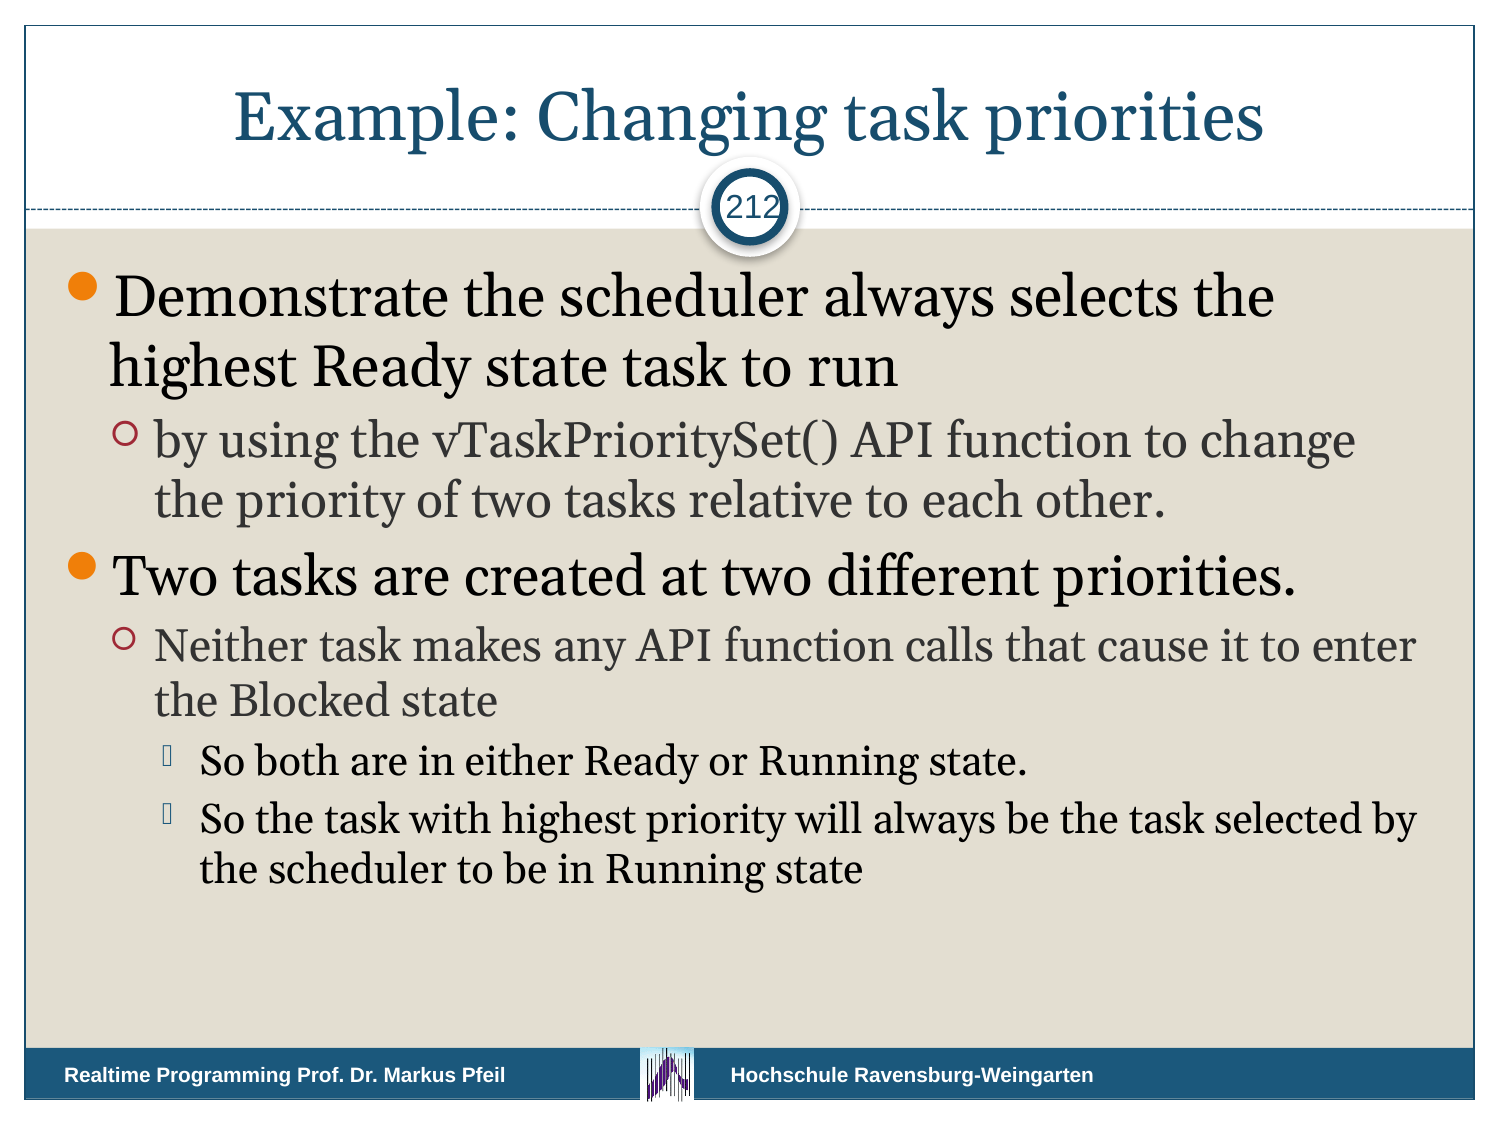

# Example: Changing task priorities
212
Demonstrate the scheduler always selects the highest Ready state task to run
by using the vTaskPrioritySet() API function to change the priority of two tasks relative to each other.
Two tasks are created at two different priorities.
Neither task makes any API function calls that cause it to enter the Blocked state
So both are in either Ready or Running state.
So the task with highest priority will always be the task selected by the scheduler to be in Running state
Realtime Programming Prof. Dr. Markus Pfeil